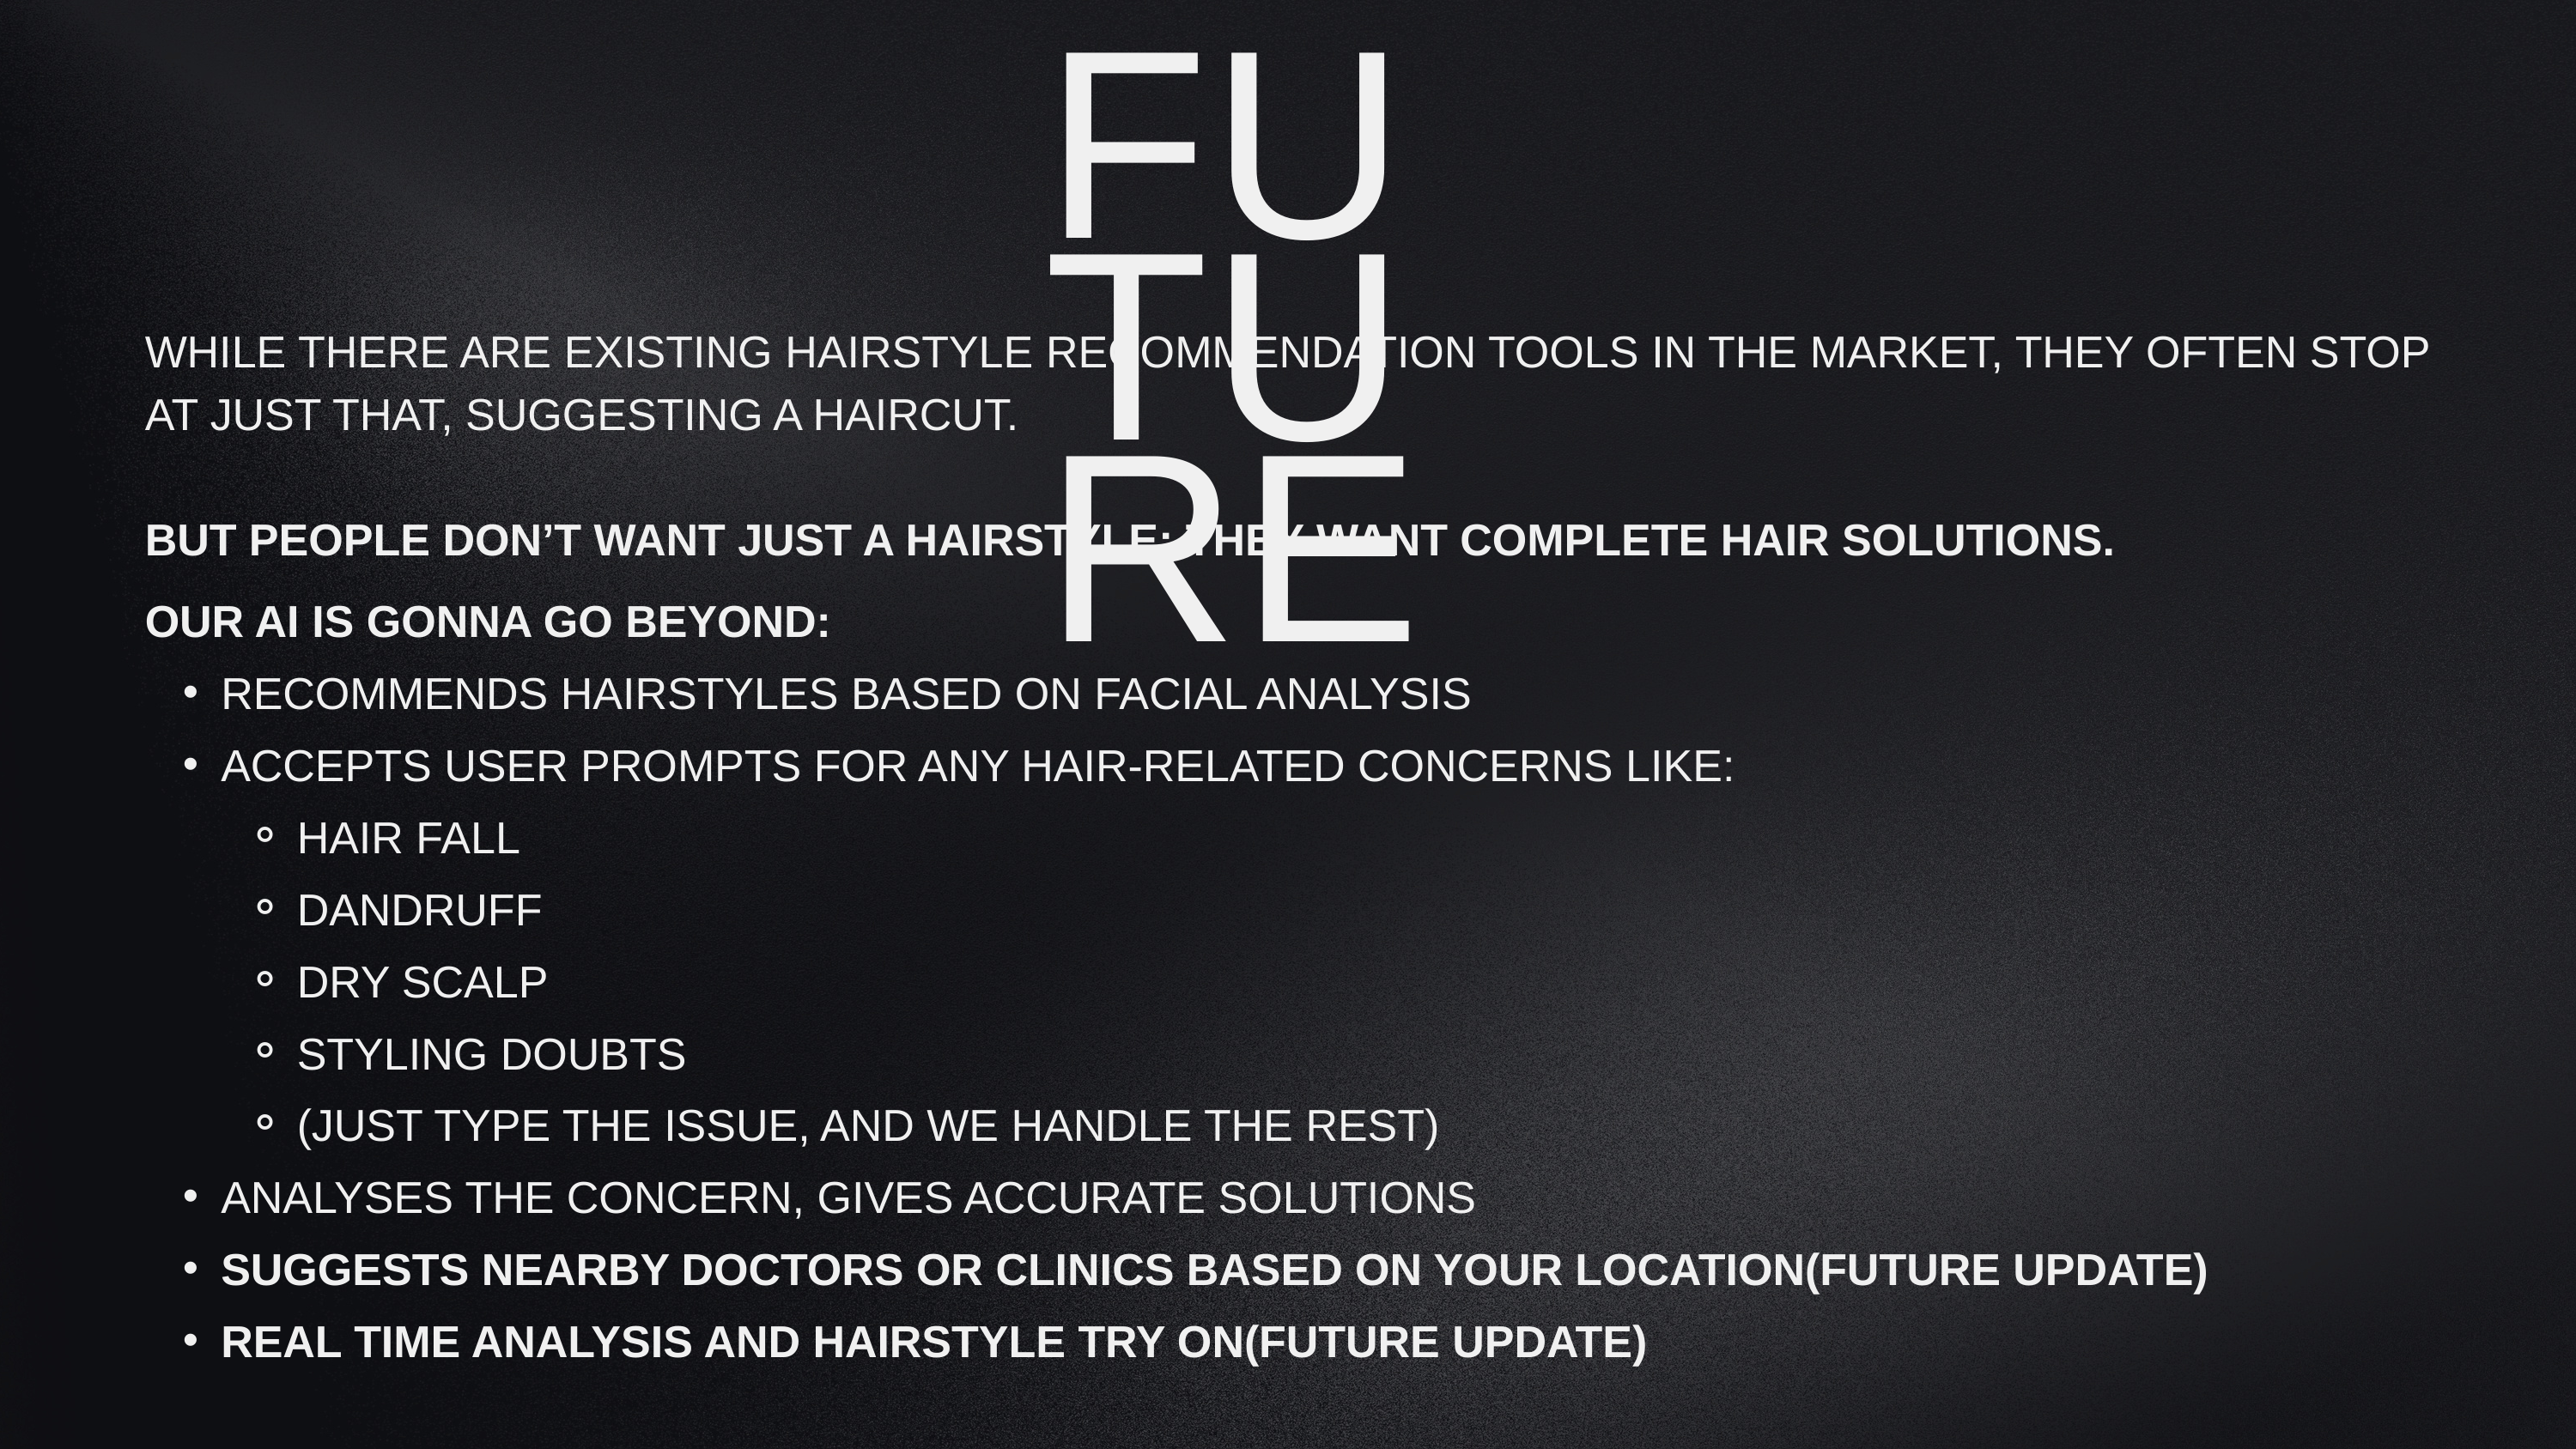

FUTURE
WHILE THERE ARE EXISTING HAIRSTYLE RECOMMENDATION TOOLS IN THE MARKET, THEY OFTEN STOP AT JUST THAT, SUGGESTING A HAIRCUT.

BUT PEOPLE DON’T WANT JUST A HAIRSTYLE; THEY WANT COMPLETE HAIR SOLUTIONS.
OUR AI IS GONNA GO BEYOND:
RECOMMENDS HAIRSTYLES BASED ON FACIAL ANALYSIS
ACCEPTS USER PROMPTS FOR ANY HAIR-RELATED CONCERNS LIKE:
HAIR FALL
DANDRUFF
DRY SCALP
STYLING DOUBTS
(JUST TYPE THE ISSUE, AND WE HANDLE THE REST)
ANALYSES THE CONCERN, GIVES ACCURATE SOLUTIONS
SUGGESTS NEARBY DOCTORS OR CLINICS BASED ON YOUR LOCATION(FUTURE UPDATE)
REAL TIME ANALYSIS AND HAIRSTYLE TRY ON(FUTURE UPDATE)